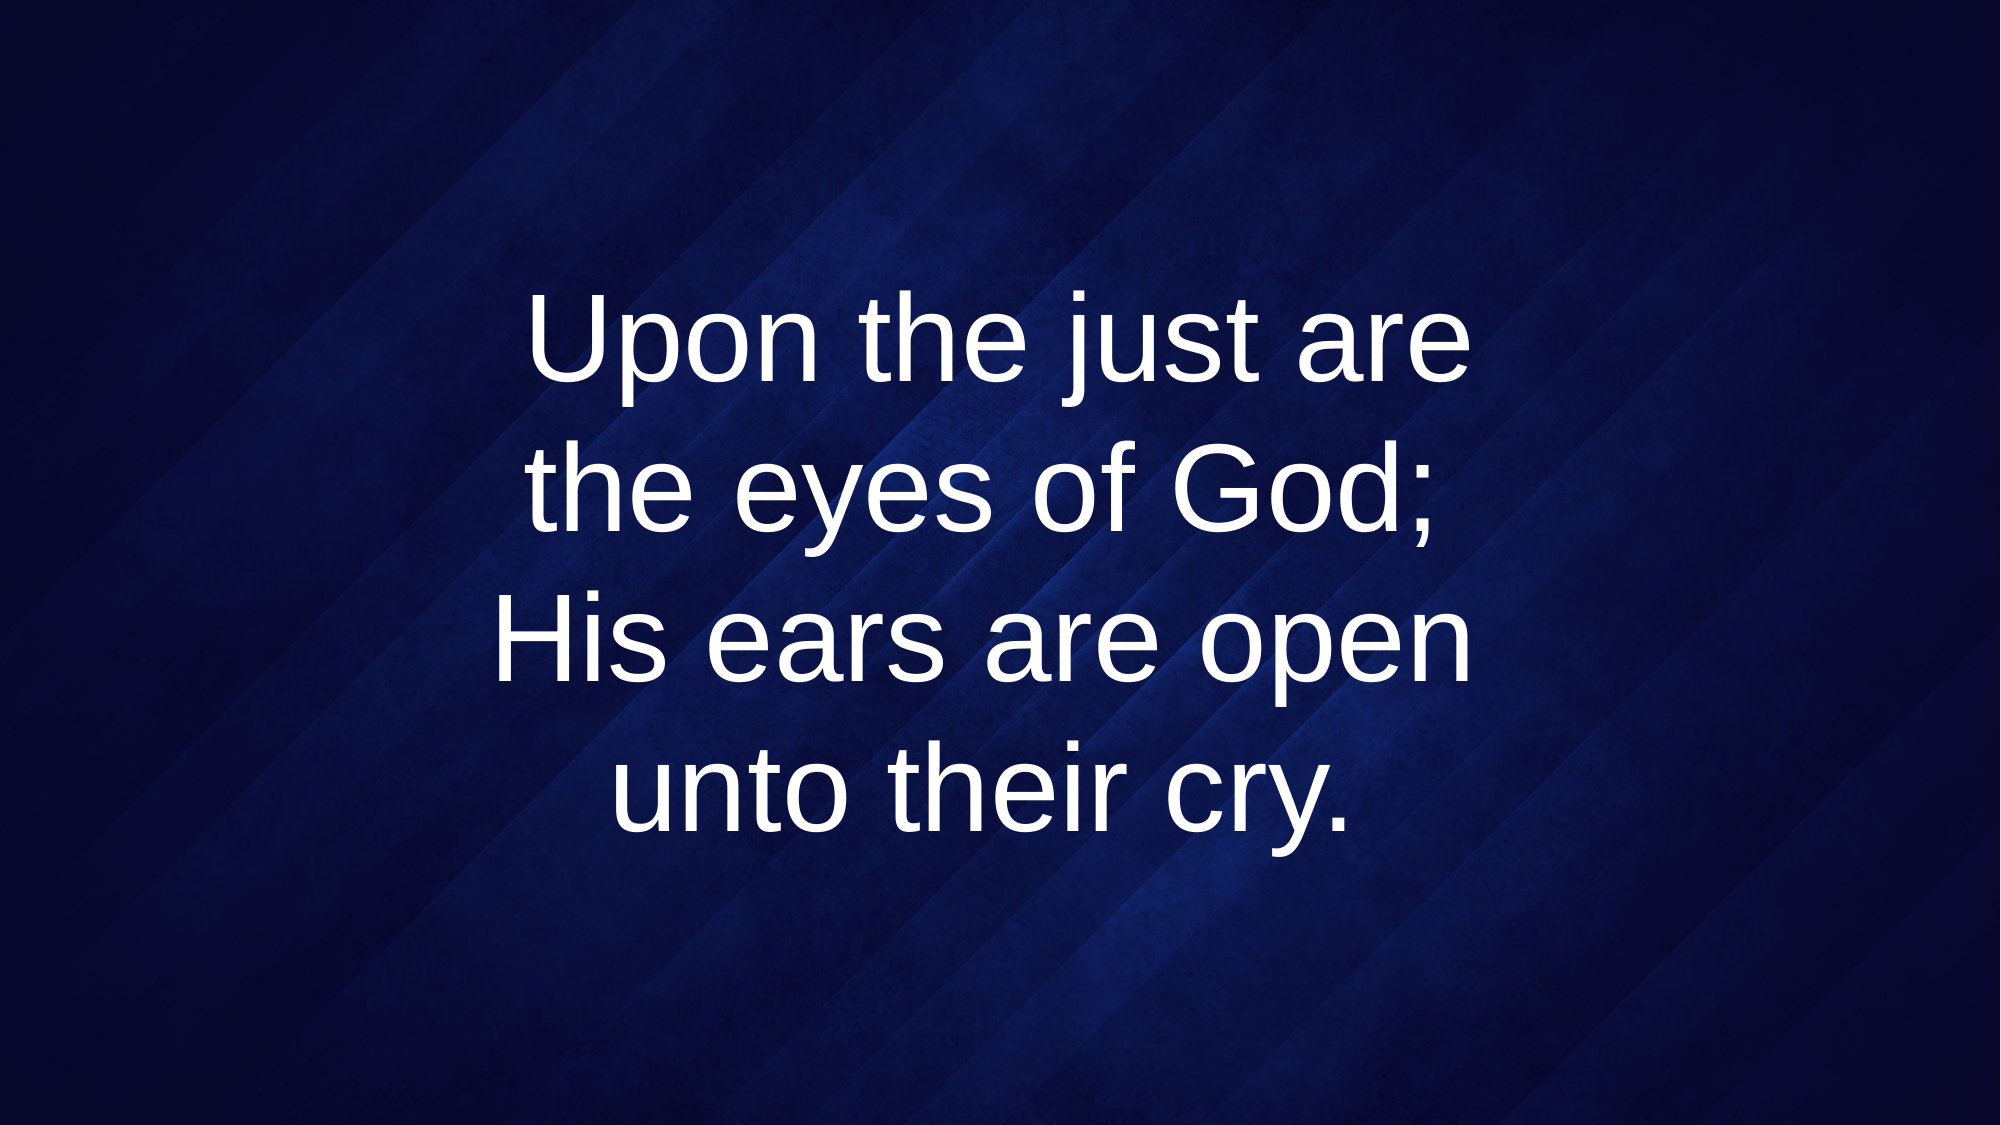

# Upon the just are the eyes of God; His ears are open unto their cry.